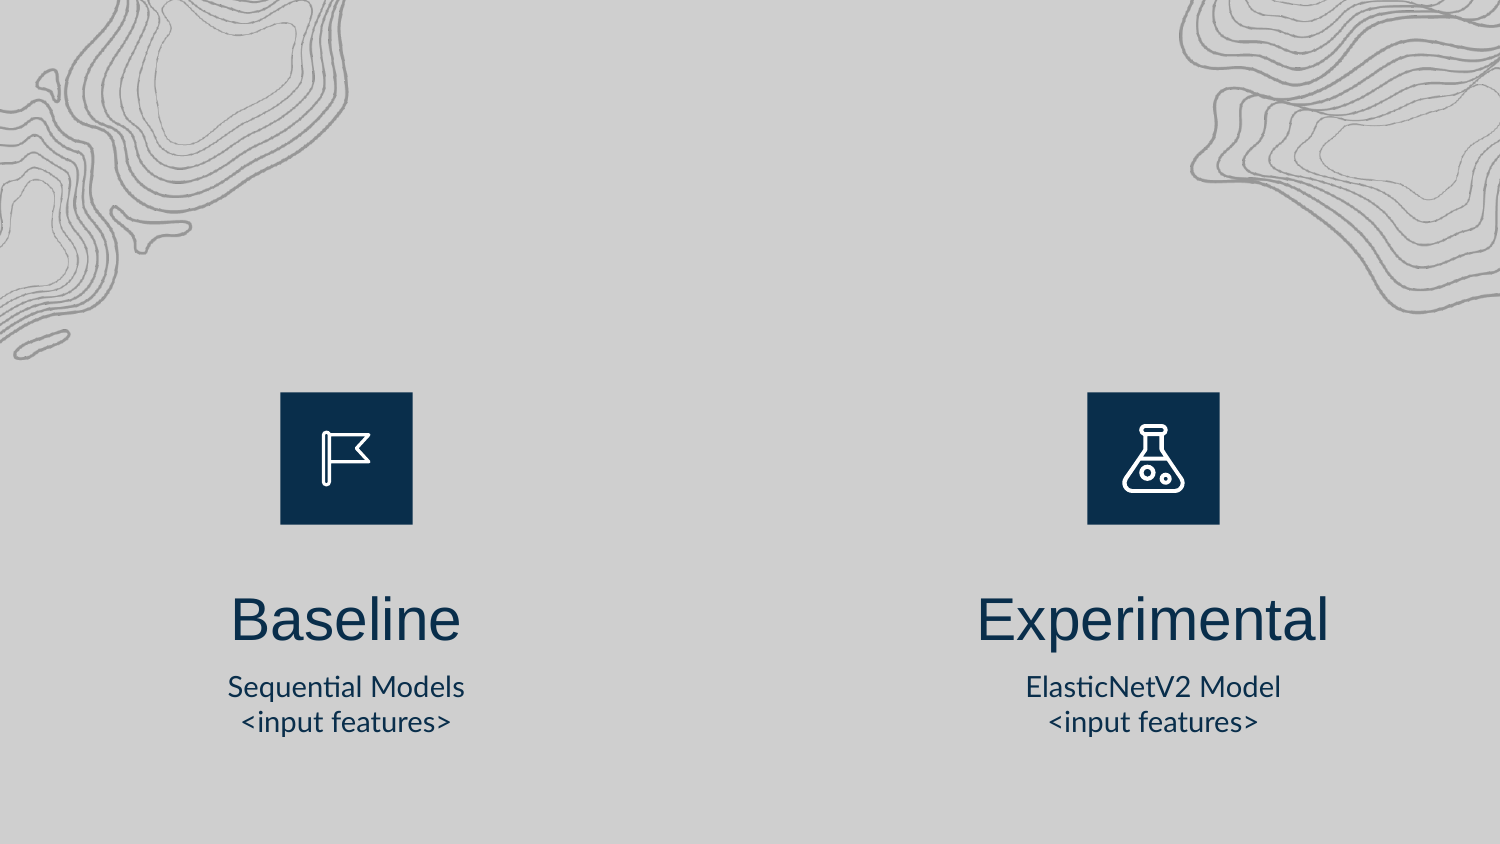

# Baseline
Experimental
Sequential Models
<input features>
ElasticNetV2 Model
<input features>